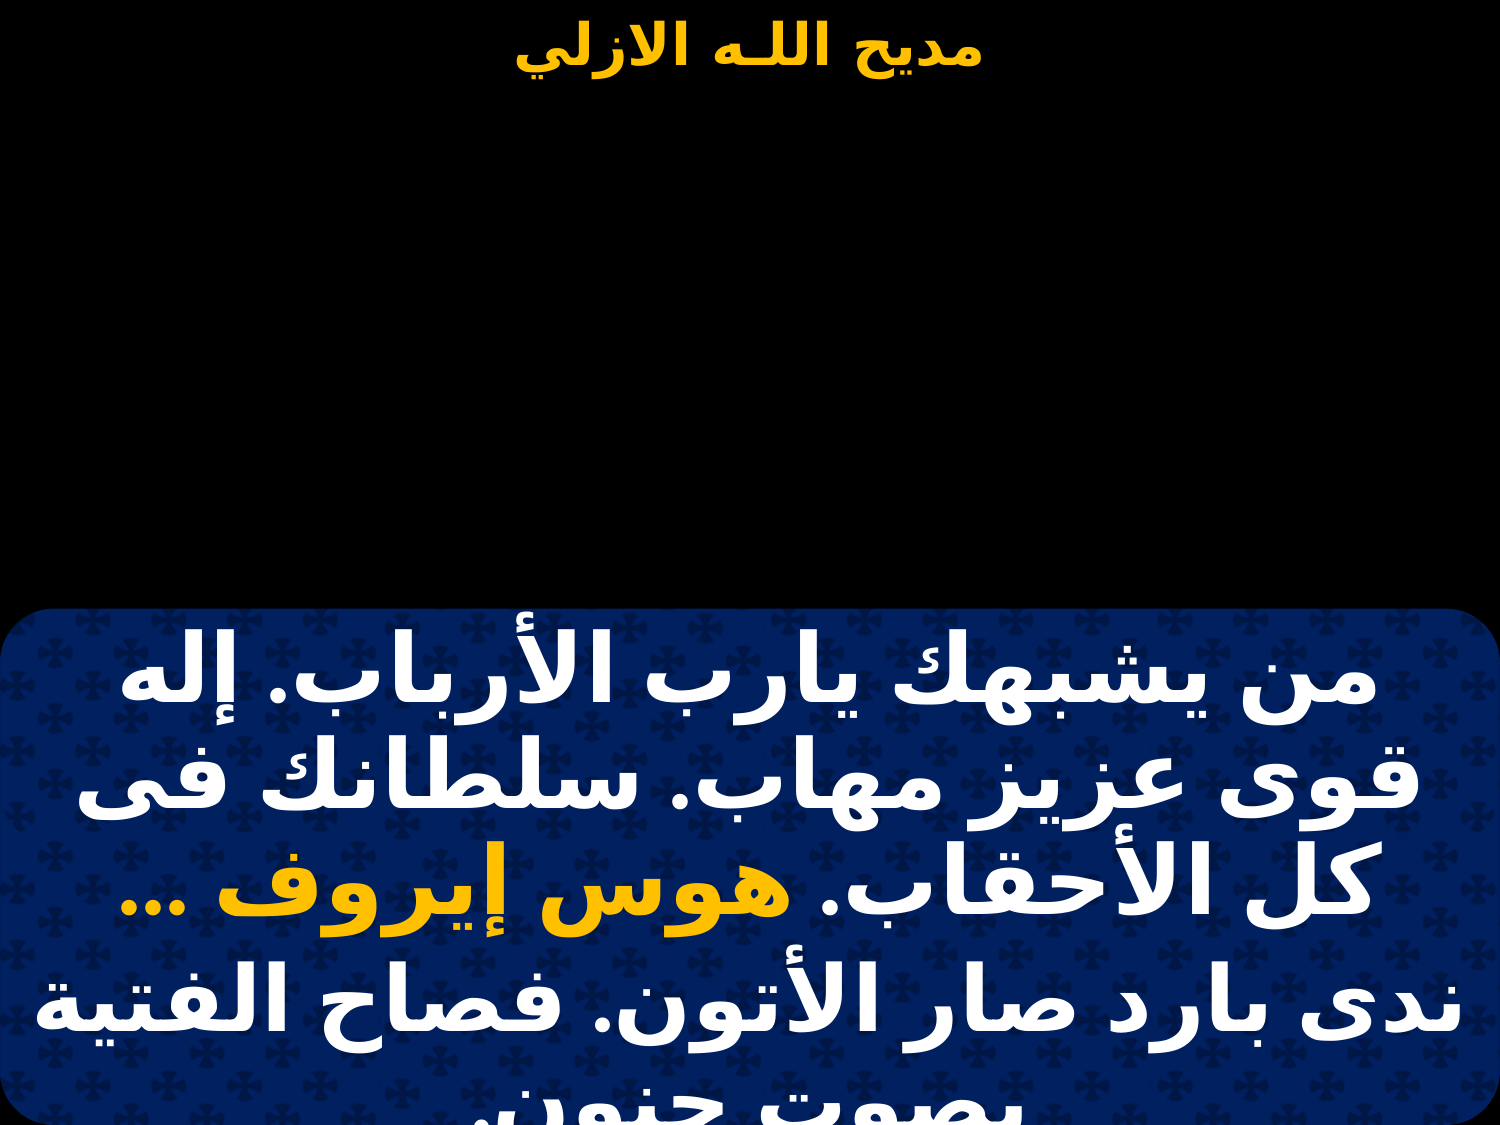

#
| من يشبهك يارب الأرباب. إله قوى عزيز مهاب. سلطانك فى كل الأحقاب. هوس إيروف ... |
| --- |
| ندى بارد صار الأتون. فصاح الفتية بصوت حنون. إسمو إإبشويس تون كيريون. هوس إيروف... |